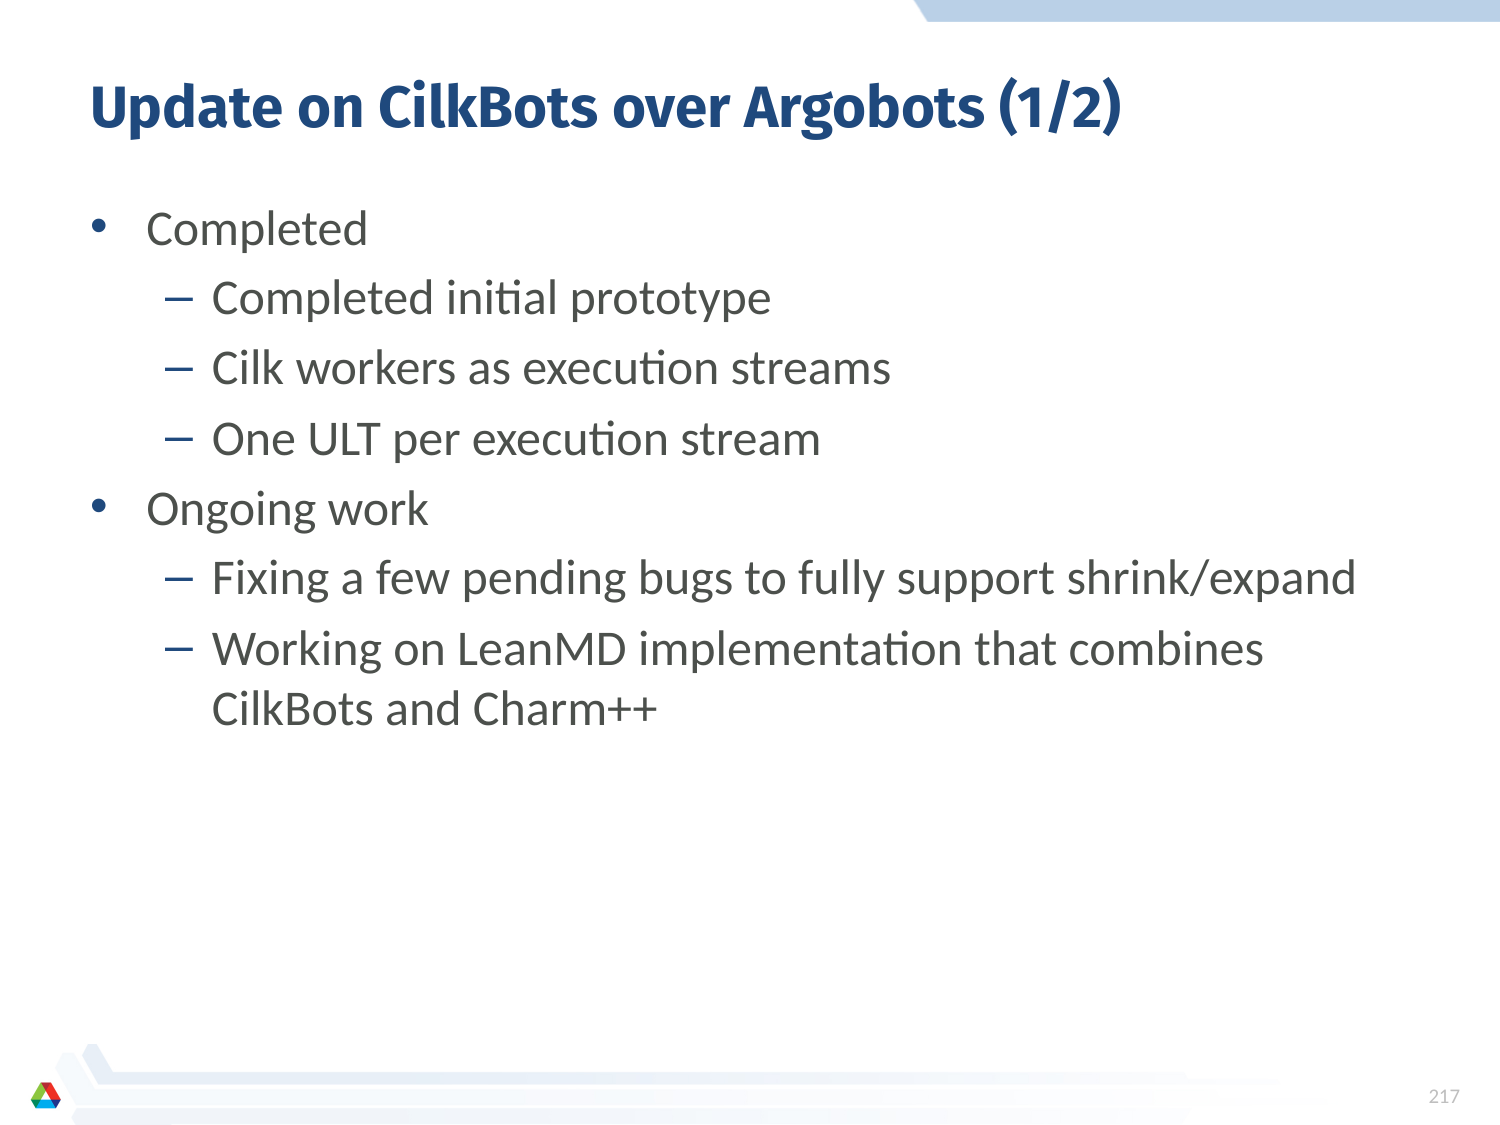

# Update on CilkBots over Argobots (1/2)
Completed
Completed initial prototype
Cilk workers as execution streams
One ULT per execution stream
Ongoing work
Fixing a few pending bugs to fully support shrink/expand
Working on LeanMD implementation that combines CilkBots and Charm++

217